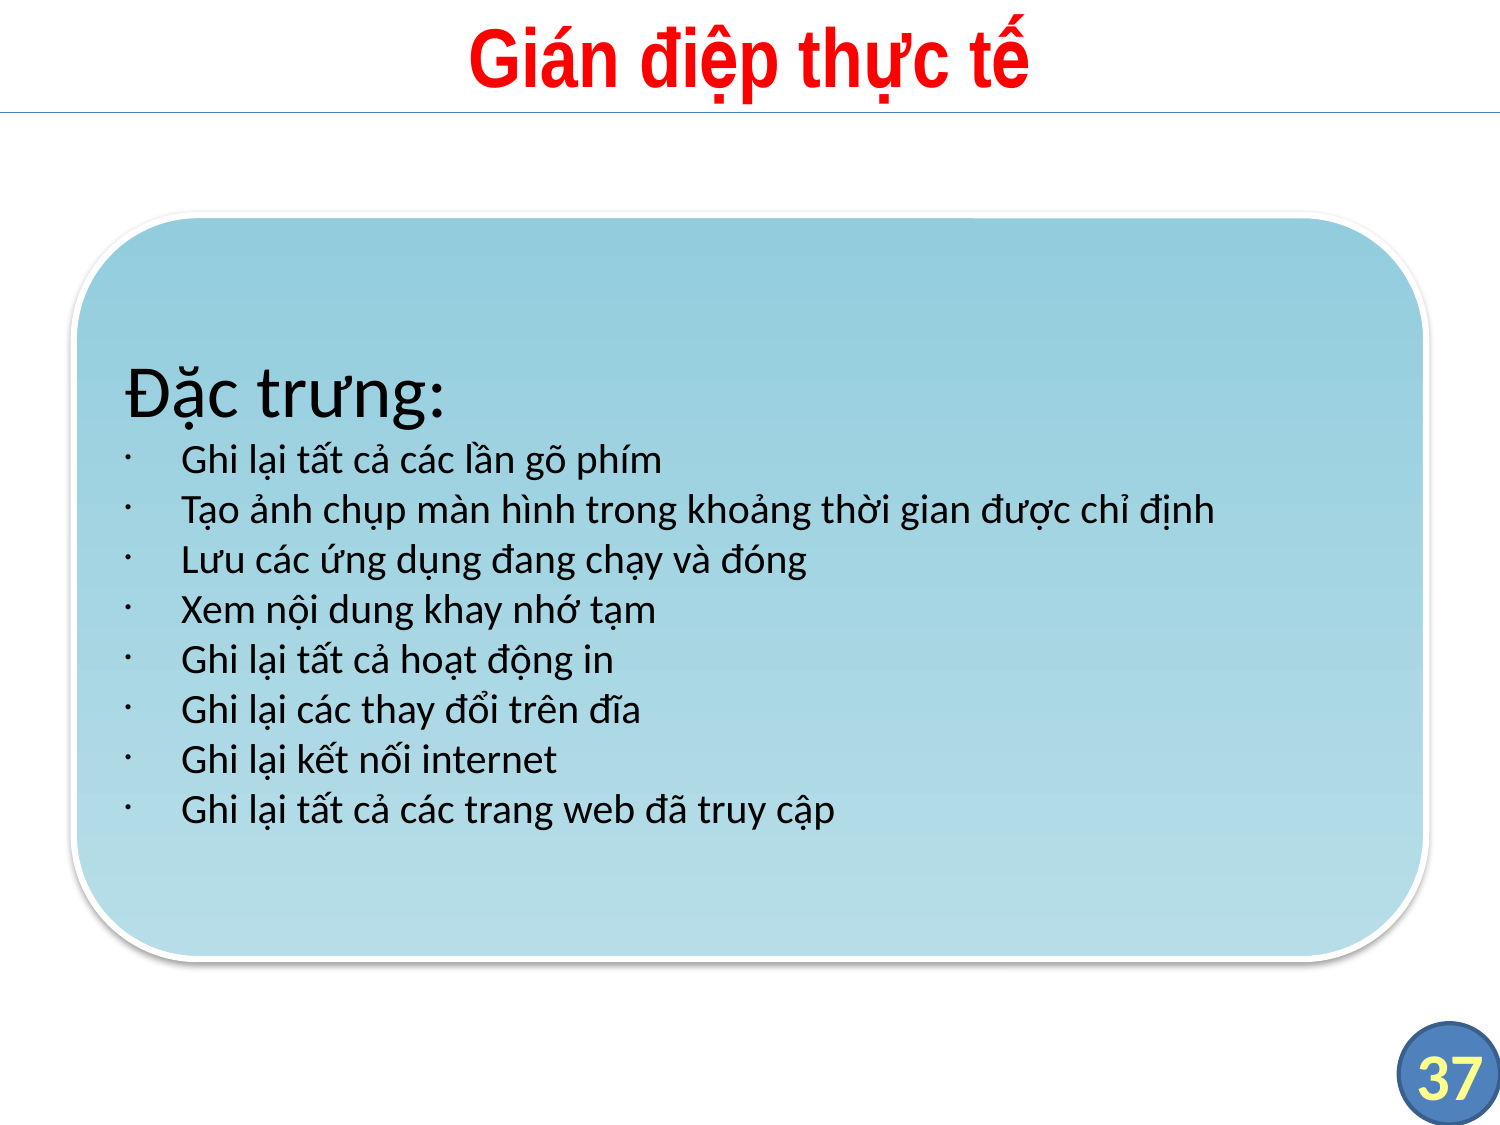

# Gián điệp thực tế
Đặc trưng:
Ghi lại tất cả các lần gõ phím
Tạo ảnh chụp màn hình trong khoảng thời gian được chỉ định
Lưu các ứng dụng đang chạy và đóng
Xem nội dung khay nhớ tạm
Ghi lại tất cả hoạt động in
Ghi lại các thay đổi trên đĩa
Ghi lại kết nối internet
Ghi lại tất cả các trang web đã truy cập
37